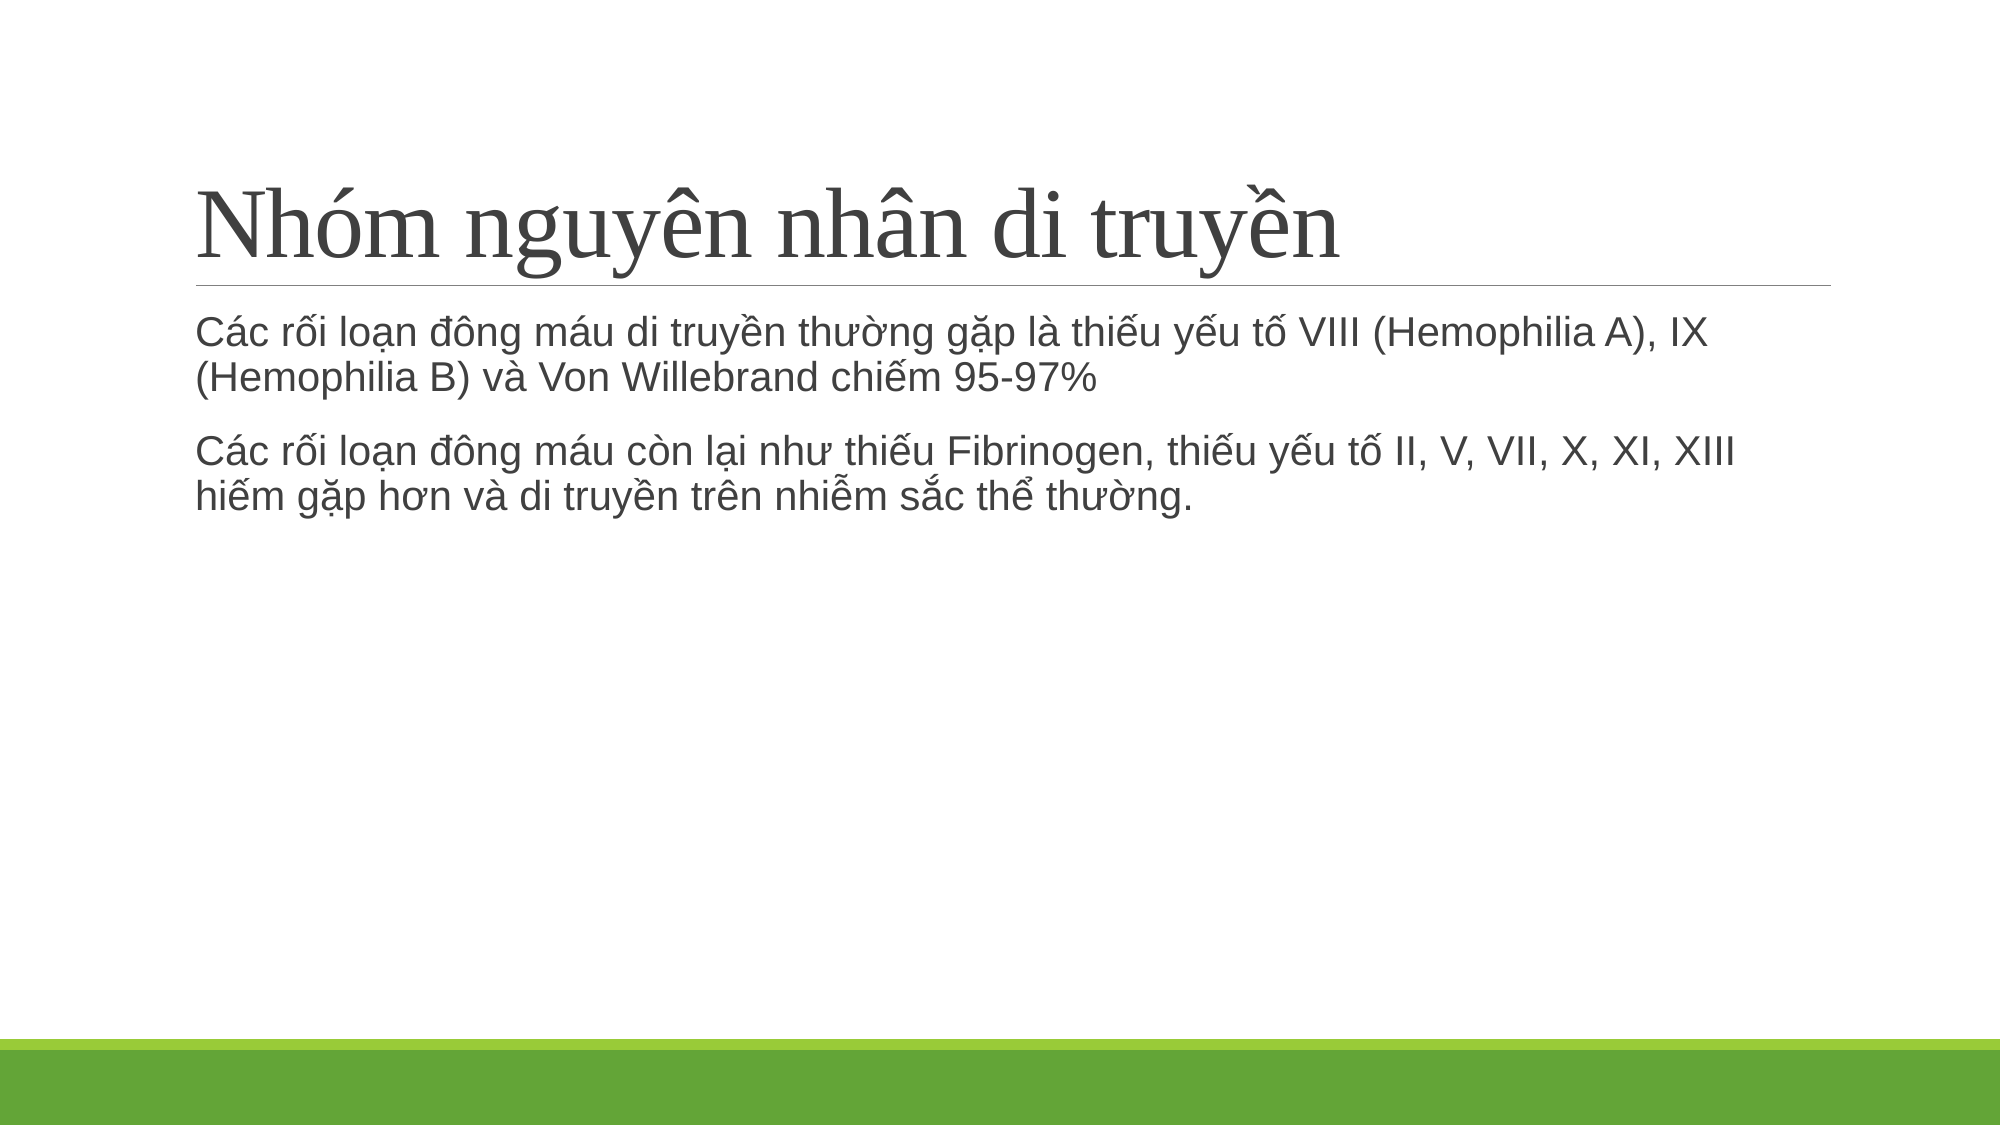

# Nhóm nguyên nhân di truyền
Các rối loạn đông máu di truyền thường gặp là thiếu yếu tố VIII (Hemophilia A), IX (Hemophilia B) và Von Willebrand chiếm 95-97%
Các rối loạn đông máu còn lại như thiếu Fibrinogen, thiếu yếu tố II, V, VII, X, XI, XIII hiếm gặp hơn và di truyền trên nhiễm sắc thể thường.